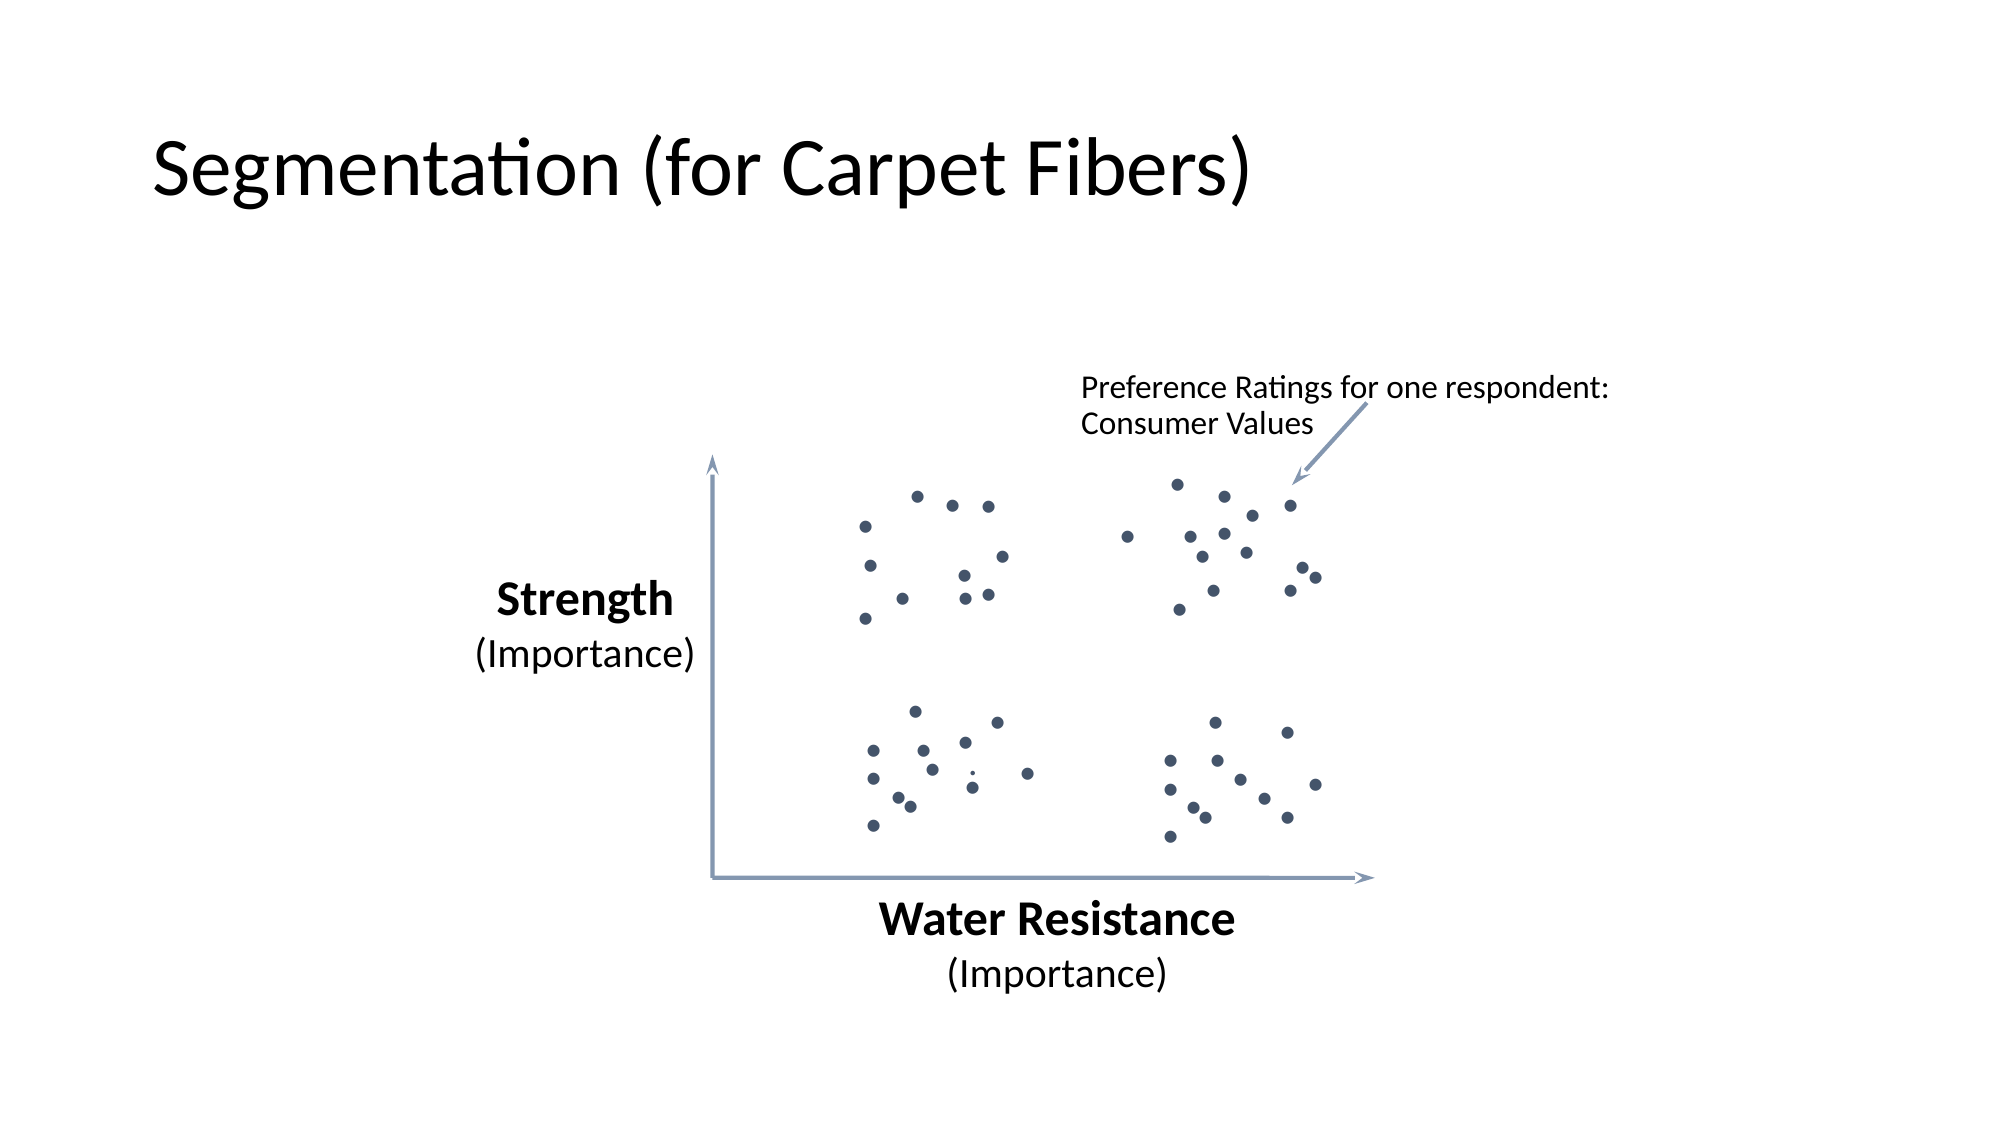

# Segmentation (for Carpet Fibers)
Preference Ratings for one respondent:
Consumer Values
.
.
.

.
.
.
.
.
.
.
.
.

.
.
.
.
.
.
.
.
.
.
.
.
.
Strength
(Importance)
.
.
.
.
.
.
.
.
.
. .
.
.
.
.
.
.
.
.
.
.
.
.
.
.

Water Resistance
(Importance)